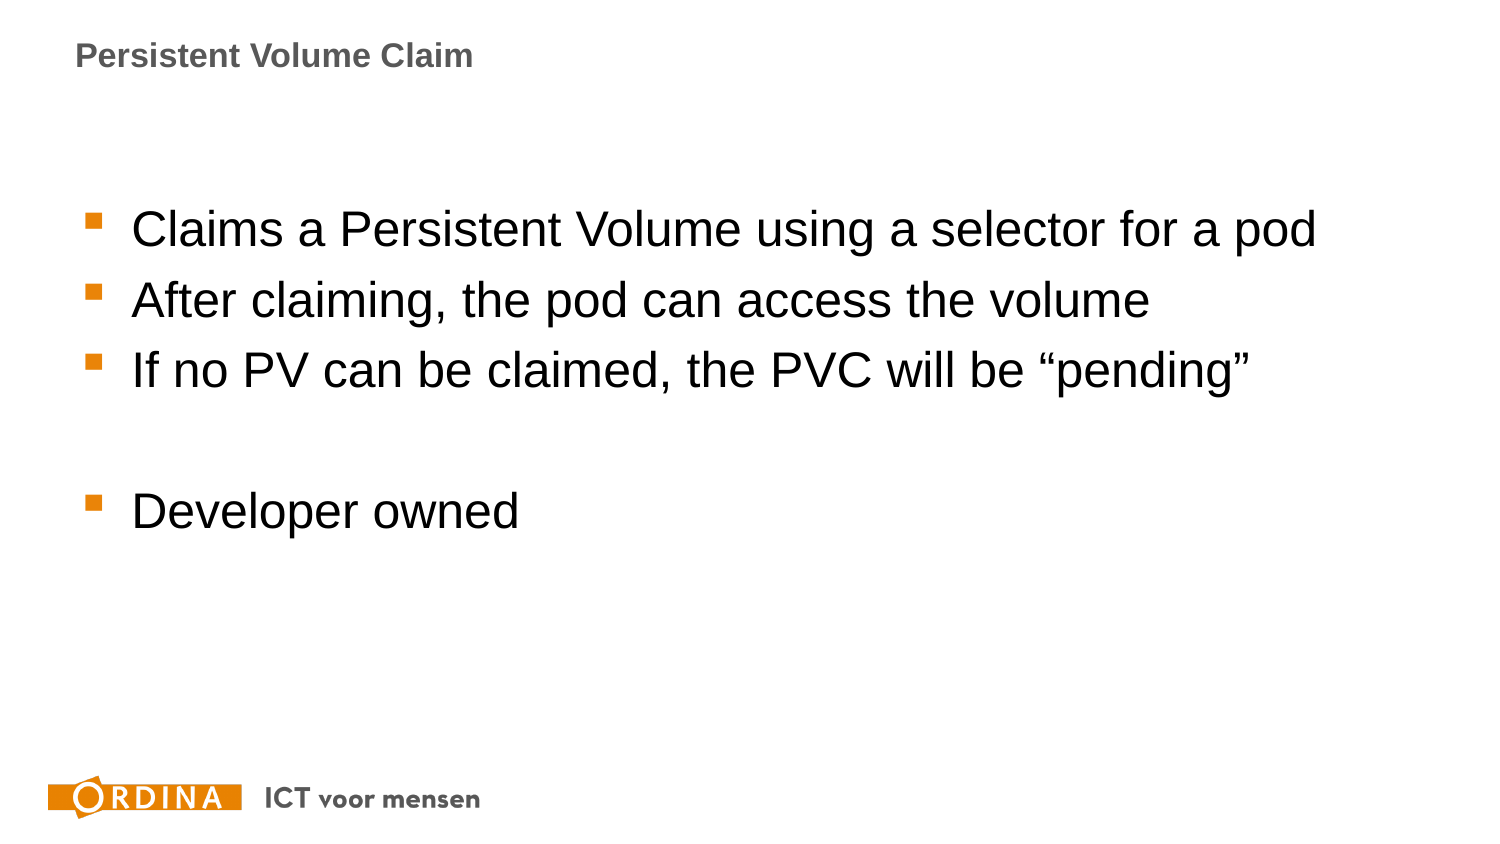

# Persistent Volume Claim
Claims a Persistent Volume using a selector for a pod
After claiming, the pod can access the volume
If no PV can be claimed, the PVC will be “pending”

Developer owned
47